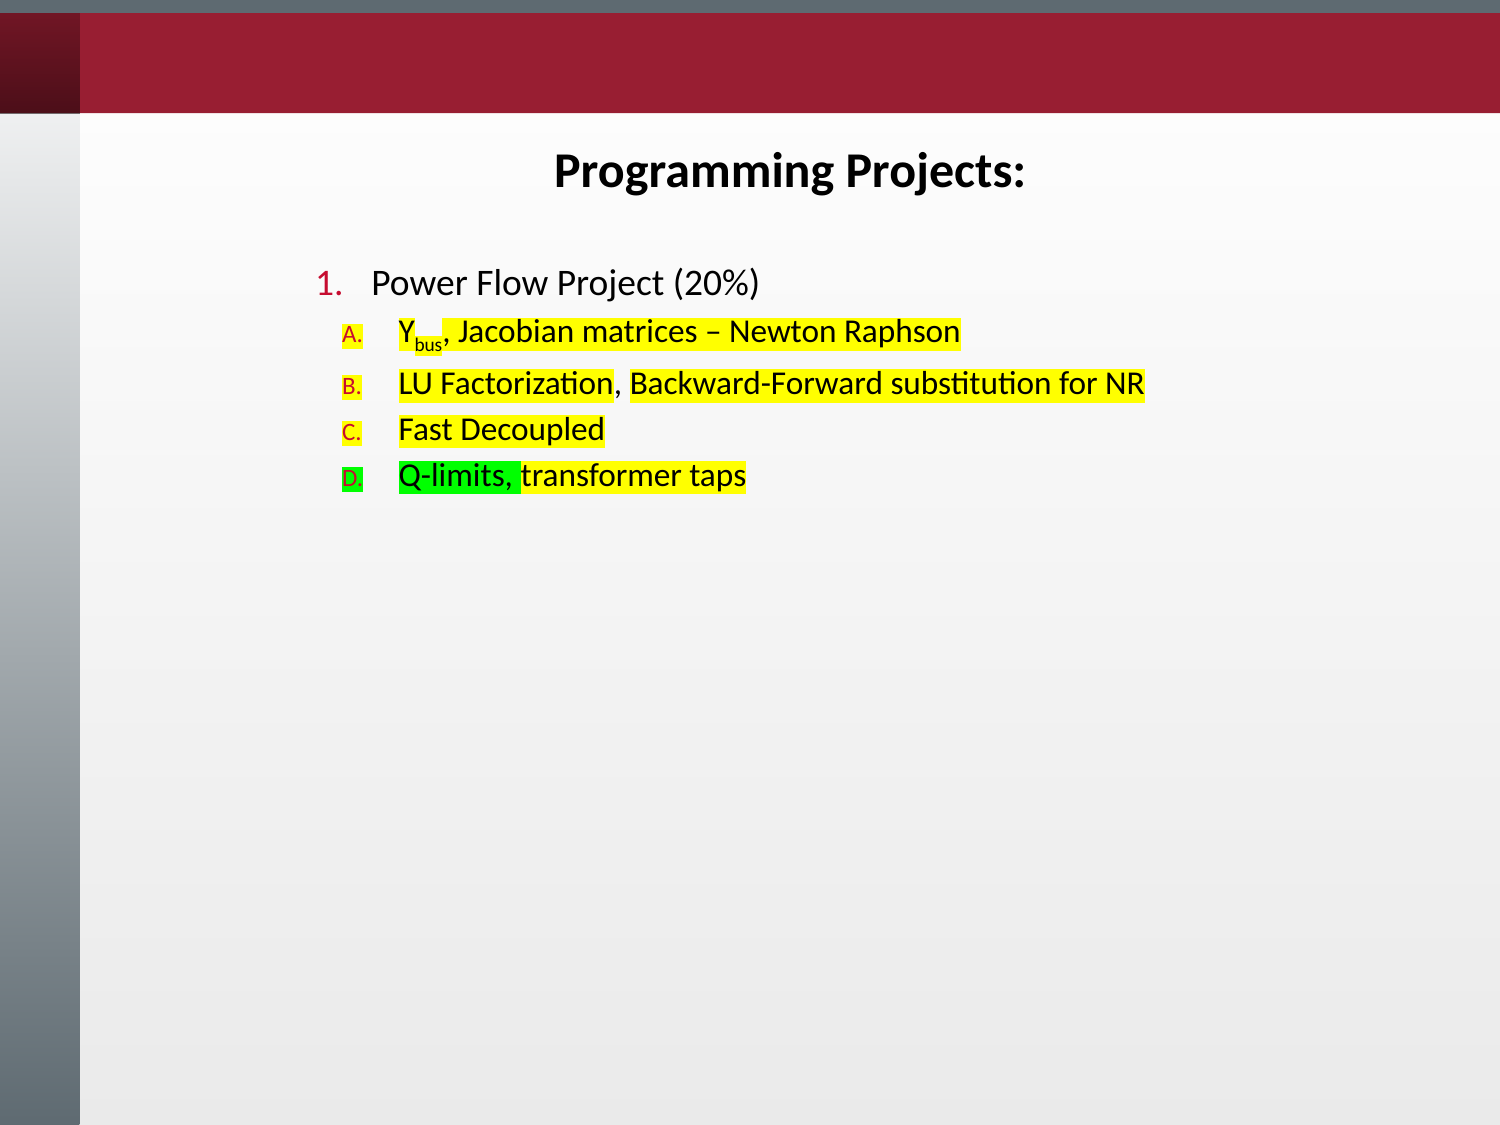

# Programming Projects:
Power Flow Project (20%)
Ybus, Jacobian matrices – Newton Raphson
LU Factorization, Backward-Forward substitution for NR
Fast Decoupled
Q-limits, transformer taps